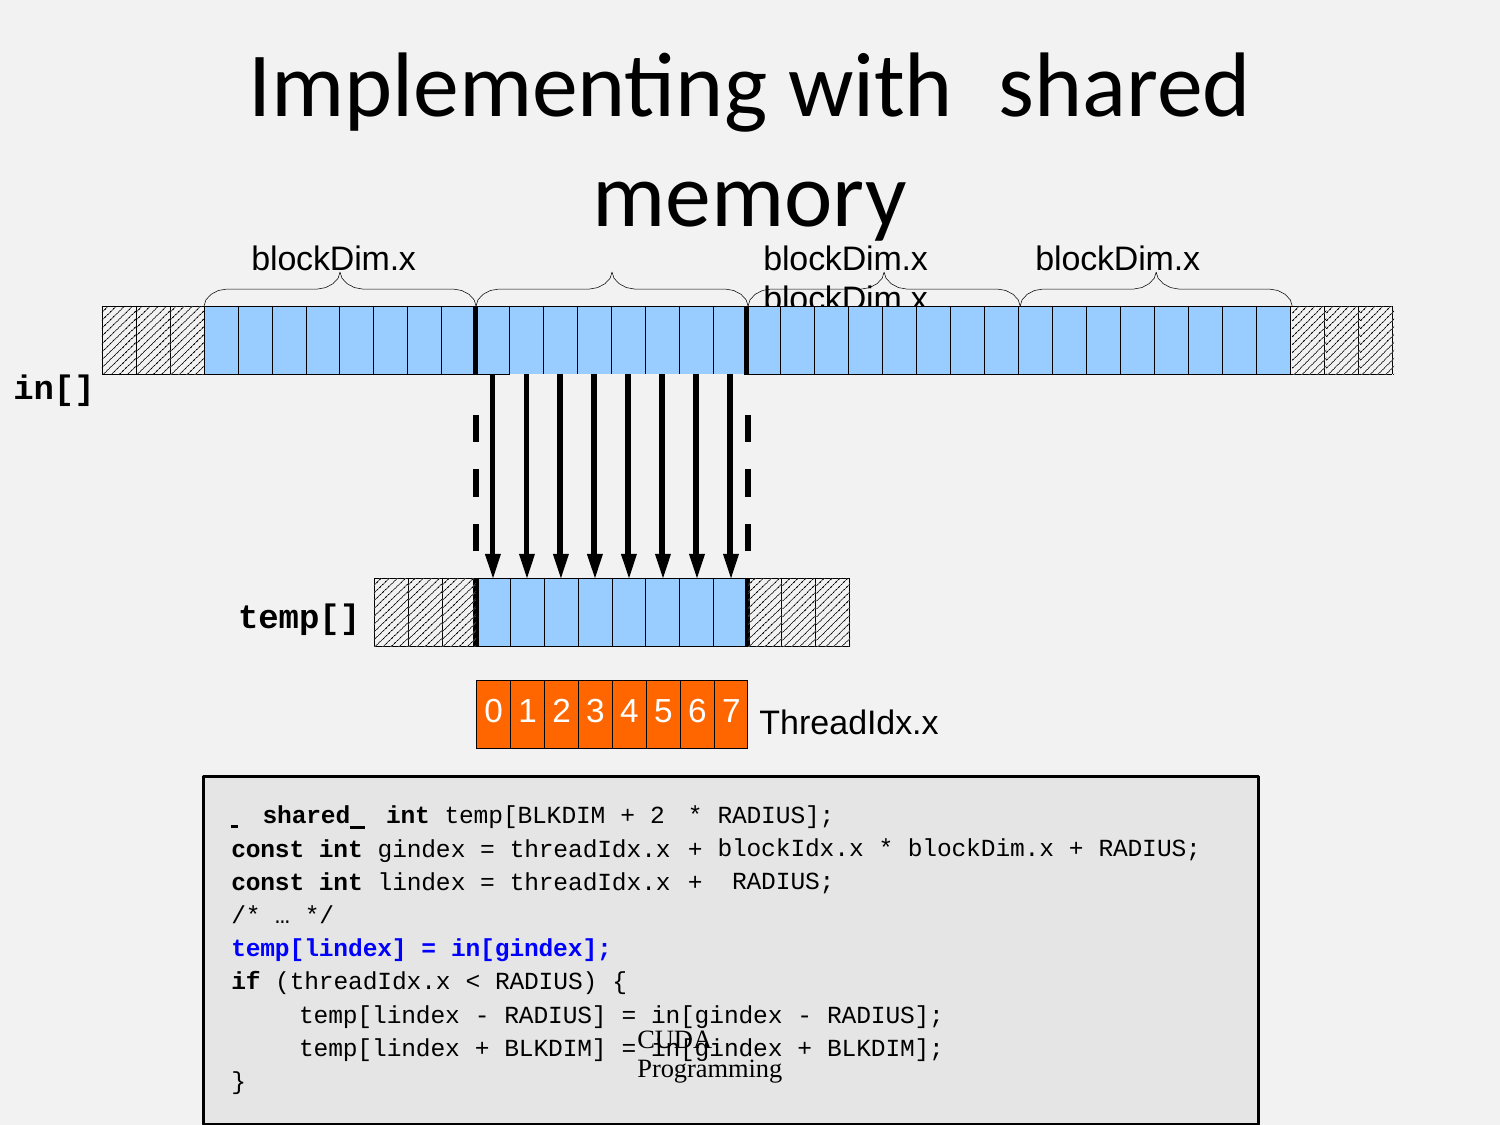

# Implementing with	shared memory
blockDim.x	blockDim.x	blockDim.x	blockDim.x

in[]

|  |  |  |  |  |  |  |  |  |  |  |  |  |  |  |  |  |  |  |  |  |  |  |  |  |  |  |  |  |  |  |  |  |  |  |  |  |  |  |  |  |  |  |  |  |  |
| --- | --- | --- | --- | --- | --- | --- | --- | --- | --- | --- | --- | --- | --- | --- | --- | --- | --- | --- | --- | --- | --- | --- | --- | --- | --- | --- | --- | --- | --- | --- | --- | --- | --- | --- | --- | --- | --- | --- | --- | --- | --- | --- | --- | --- | --- |
|  |  |  |  |  |  |  |  |  |  |  |  |  |  |  |  |  |  |  |  |  |  |  |  |  |  |  |  |  |  |  |  |  |  |  |  |  |  |  |  |  |  |  |  |  |  |

|  |  |  |  |  |  |  |  |  |  |  |  |  |  |
| --- | --- | --- | --- | --- | --- | --- | --- | --- | --- | --- | --- | --- | --- |
temp[]
| 0 | 1 | 2 | 3 | 4 | 5 | 6 | 7 |
| --- | --- | --- | --- | --- | --- | --- | --- |
ThreadIdx.x

 	shared 	int temp[BLKDIM + 2
const int gindex = threadIdx.x
const int lindex = threadIdx.x
/* … */
temp[lindex] = in[gindex];  if (threadIdx.x < RADIUS) {
*
+
+
RADIUS];
blockIdx.x * blockDim.x + RADIUS;  RADIUS;
temp[lindex - RADIUS] = in[gindex - RADIUS];
temp[lindex + BLKDIM] = in[gindex + BLKDIM];
CUDA Programming
}
68